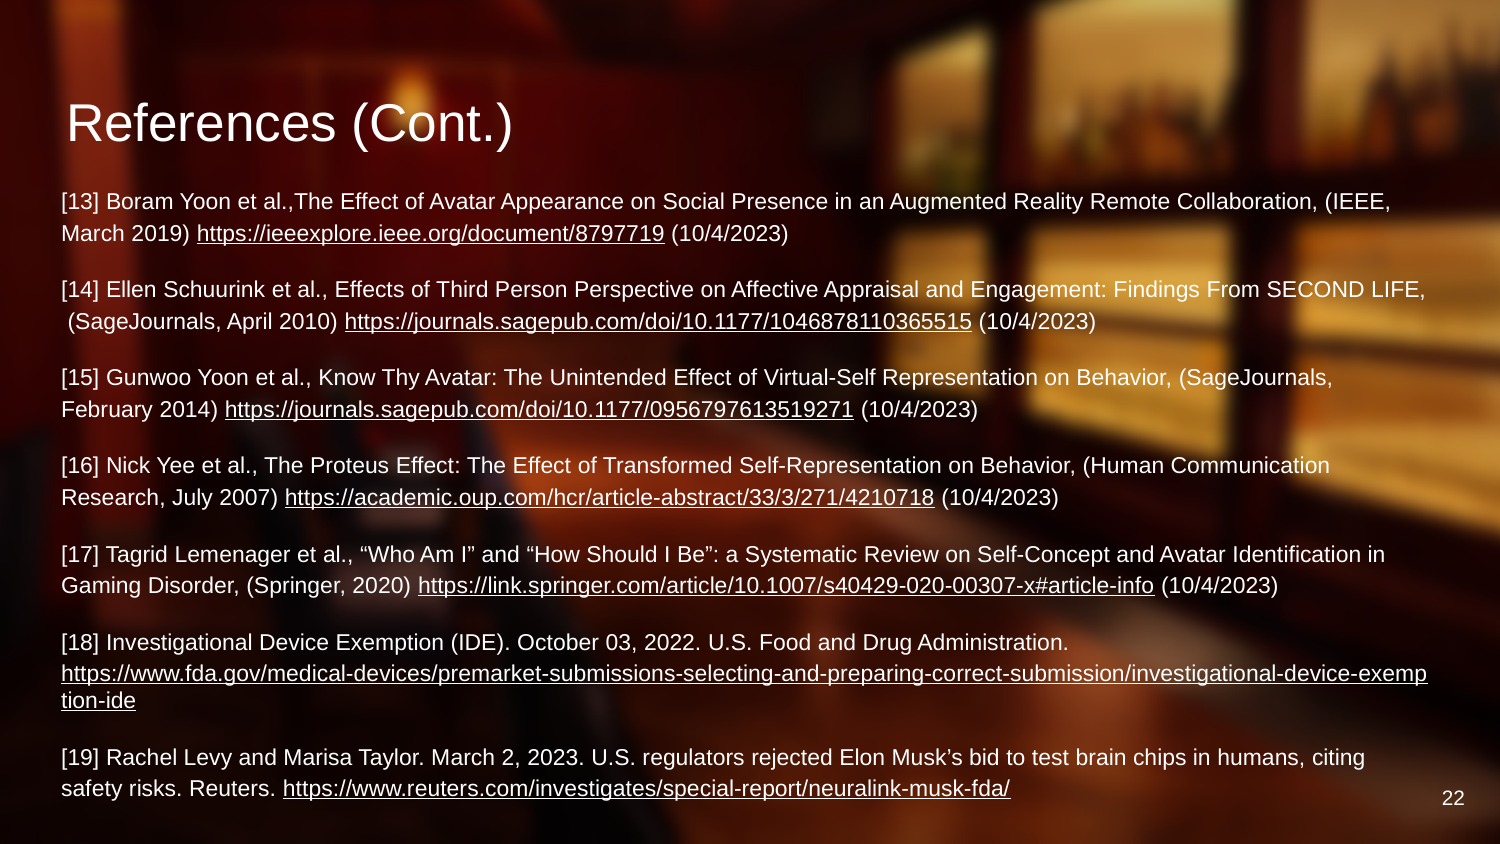

# References (Cont.)
[13] Boram Yoon et al.,The Effect of Avatar Appearance on Social Presence in an Augmented Reality Remote Collaboration, (IEEE, March 2019) https://ieeexplore.ieee.org/document/8797719 (10/4/2023)
[14] Ellen Schuurink et al., Effects of Third Person Perspective on Affective Appraisal and Engagement: Findings From SECOND LIFE,  (SageJournals, April 2010) https://journals.sagepub.com/doi/10.1177/1046878110365515 (10/4/2023)
[15] Gunwoo Yoon et al., Know Thy Avatar: The Unintended Effect of Virtual-Self Representation on Behavior, (SageJournals, February 2014) https://journals.sagepub.com/doi/10.1177/0956797613519271 (10/4/2023)
[16] Nick Yee et al., The Proteus Effect: The Effect of Transformed Self-Representation on Behavior, (Human Communication Research, July 2007) https://academic.oup.com/hcr/article-abstract/33/3/271/4210718 (10/4/2023)
[17] Tagrid Lemenager et al., “Who Am I” and “How Should I Be”: a Systematic Review on Self-Concept and Avatar Identification in Gaming Disorder, (Springer, 2020) https://link.springer.com/article/10.1007/s40429-020-00307-x#article-info (10/4/2023)
[18] Investigational Device Exemption (IDE). October 03, 2022. U.S. Food and Drug Administration. https://www.fda.gov/medical-devices/premarket-submissions-selecting-and-preparing-correct-submission/investigational-device-exemption-ide
[19] Rachel Levy and Marisa Taylor. March 2, 2023. U.S. regulators rejected Elon Musk’s bid to test brain chips in humans, citing safety risks. Reuters. https://www.reuters.com/investigates/special-report/neuralink-musk-fda/
22